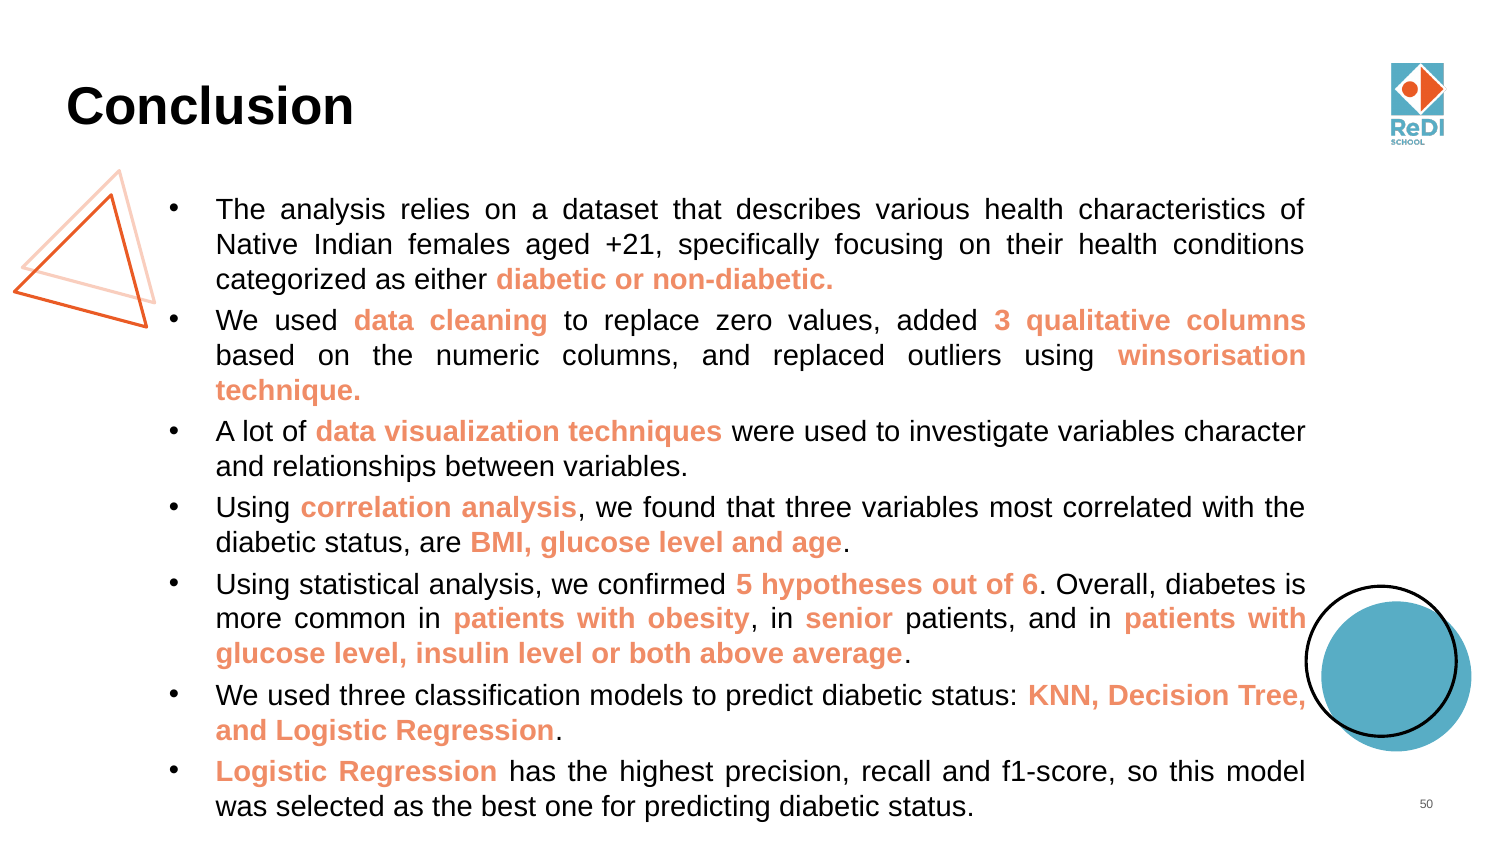

# Conclusion
The analysis relies on a dataset that describes various health characteristics of Native Indian females aged +21, specifically focusing on their health conditions categorized as either diabetic or non-diabetic.
We used data cleaning to replace zero values, added 3 qualitative columns based on the numeric columns, and replaced outliers using winsorisation technique.
A lot of data visualization techniques were used to investigate variables character and relationships between variables.
Using correlation analysis, we found that three variables most correlated with the diabetic status, are BMI, glucose level and age.
Using statistical analysis, we confirmed 5 hypotheses out of 6. Overall, diabetes is more common in patients with obesity, in senior patients, and in patients with glucose level, insulin level or both above average.
We used three classification models to predict diabetic status: KNN, Decision Tree, and Logistic Regression.
Logistic Regression has the highest precision, recall and f1-score, so this model was selected as the best one for predicting diabetic status.

50